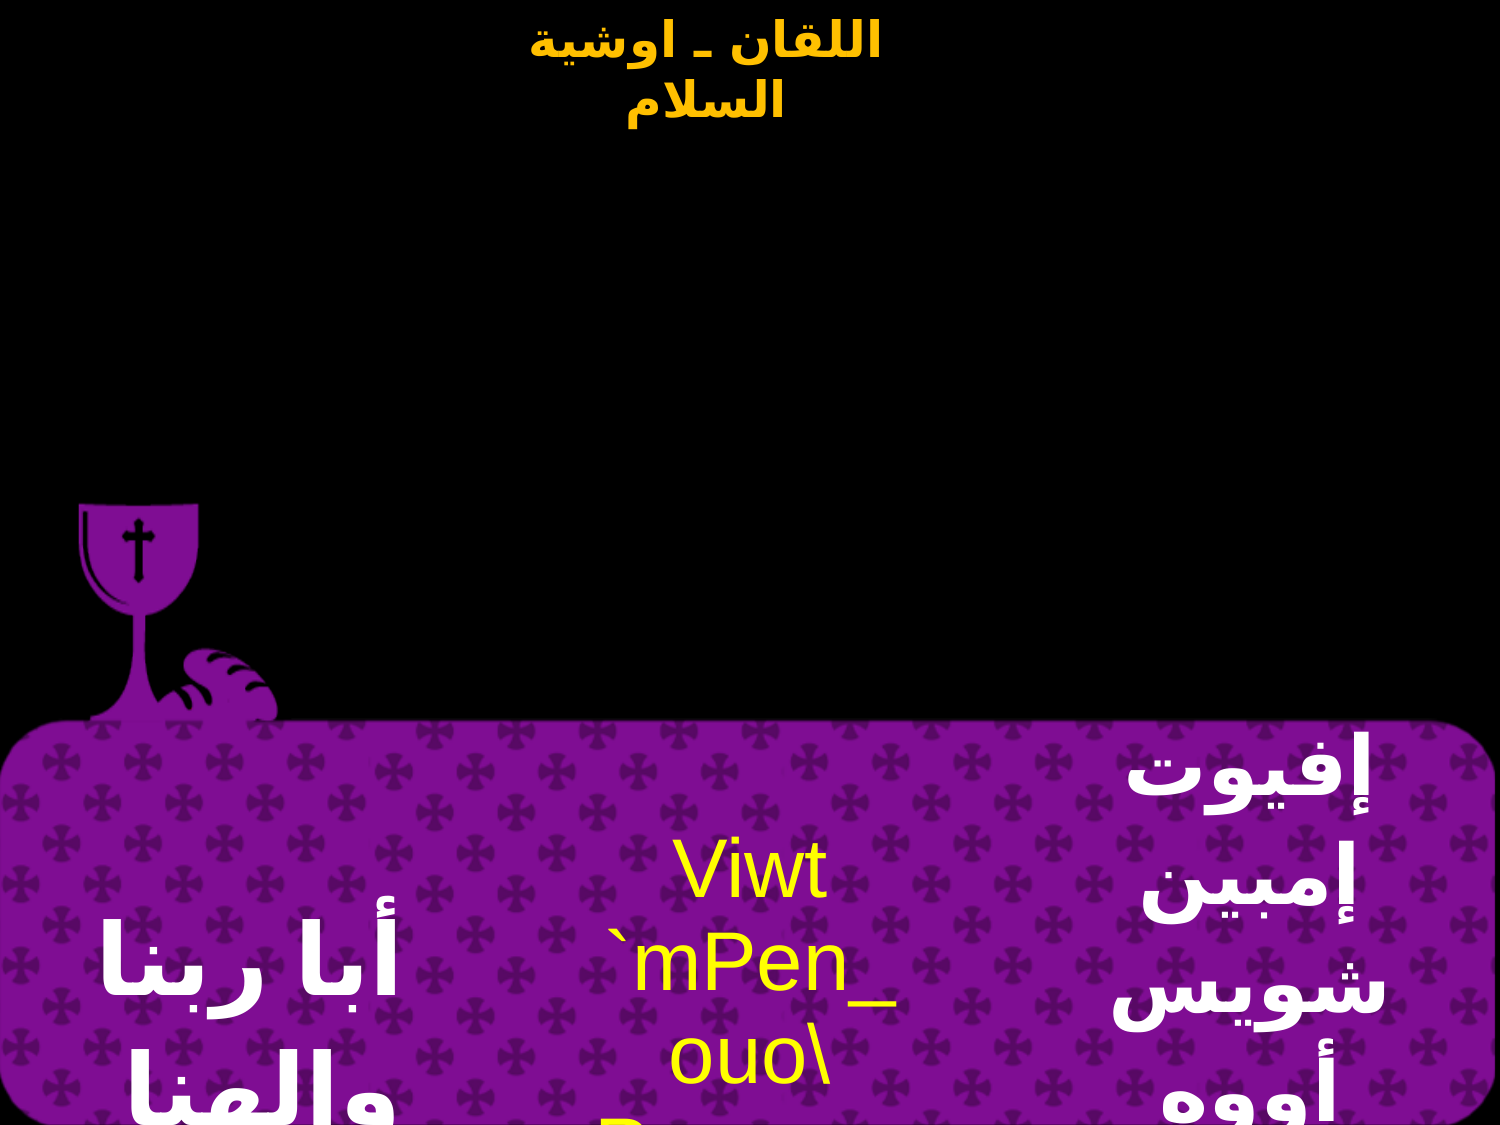

| أبا ربنا وإلهنا ومخلصنا | Viwt `mPen\_ ouo\ Pennou; ouo\ pencwthr | إفيوت إمبين شويس أووه بيننوتي أووه بينسوتير |
| --- | --- | --- |